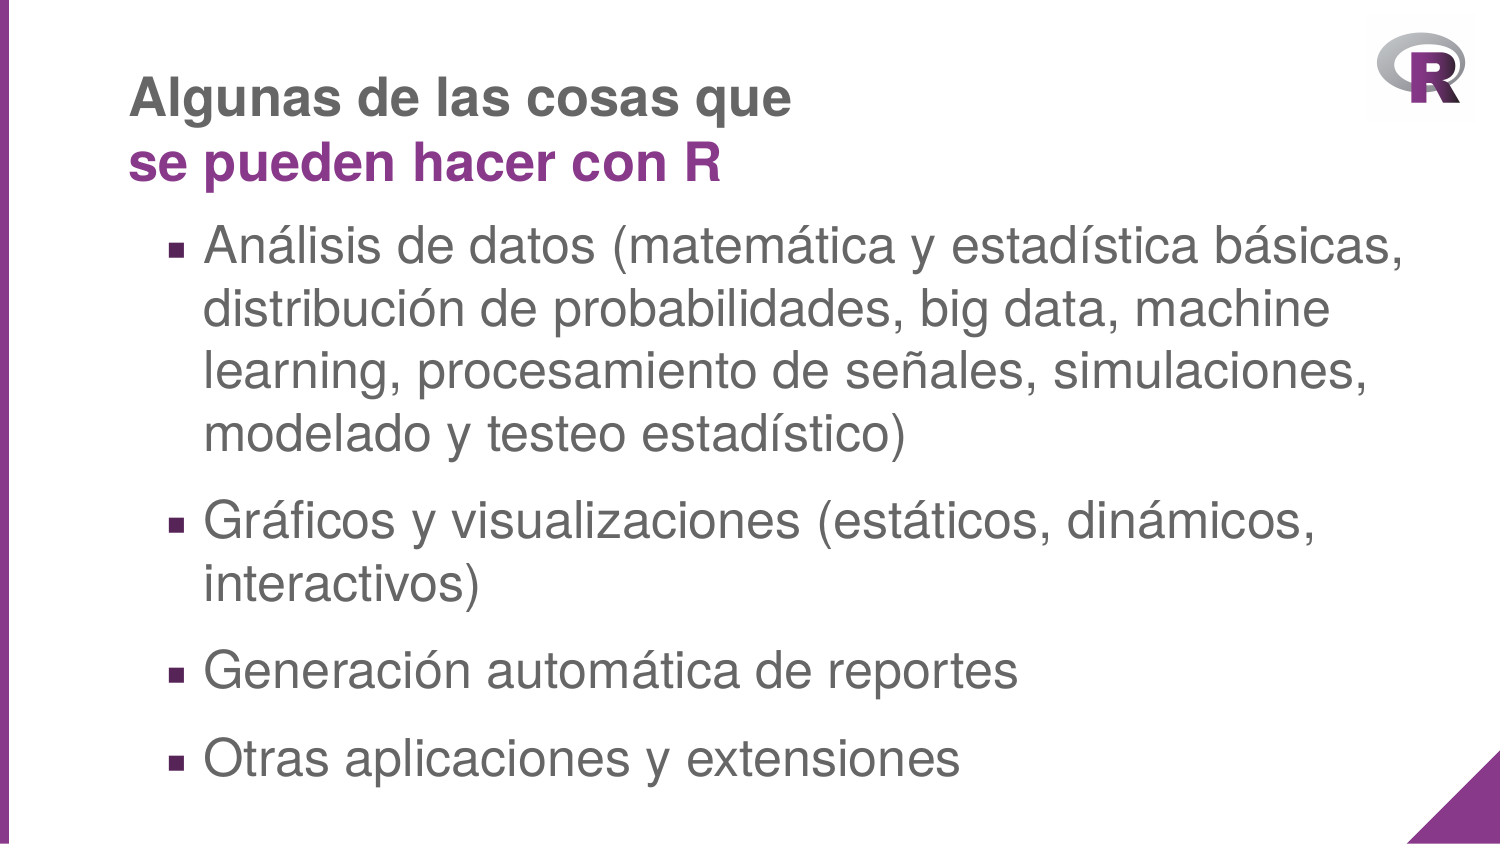

# Algunas de las cosas que
se pueden hacer con R
Análisis de datos (matemática y estadística básicas, distribución de probabilidades, big data, machine learning, procesamiento de señales, simulaciones, modelado y testeo estadístico)
Gráficos y visualizaciones (estáticos, dinámicos, interactivos)
Generación automática de reportes
Otras aplicaciones y extensiones